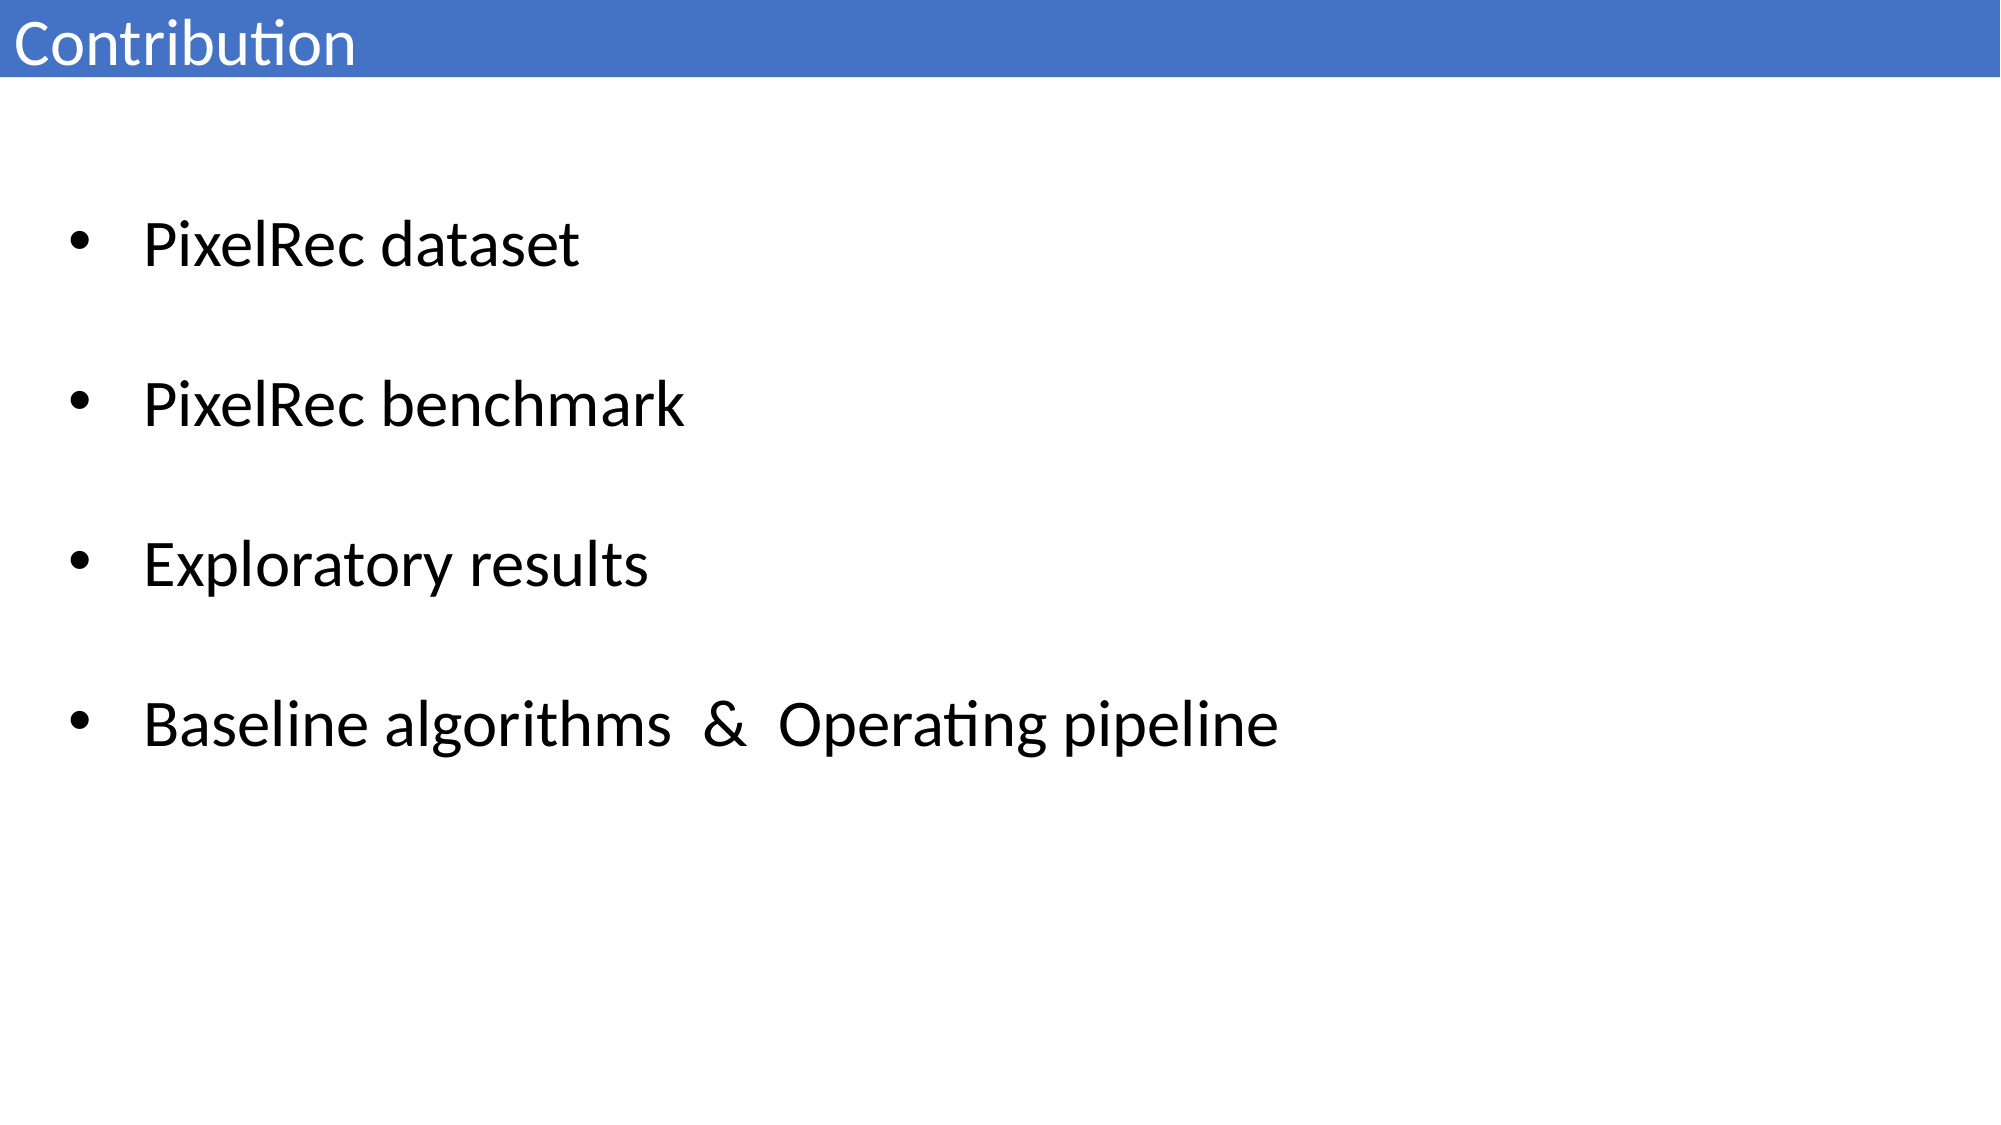

Contribution
PixelRec dataset

PixelRec benchmark

Exploratory results

Baseline algorithms  &  Operating pipeline